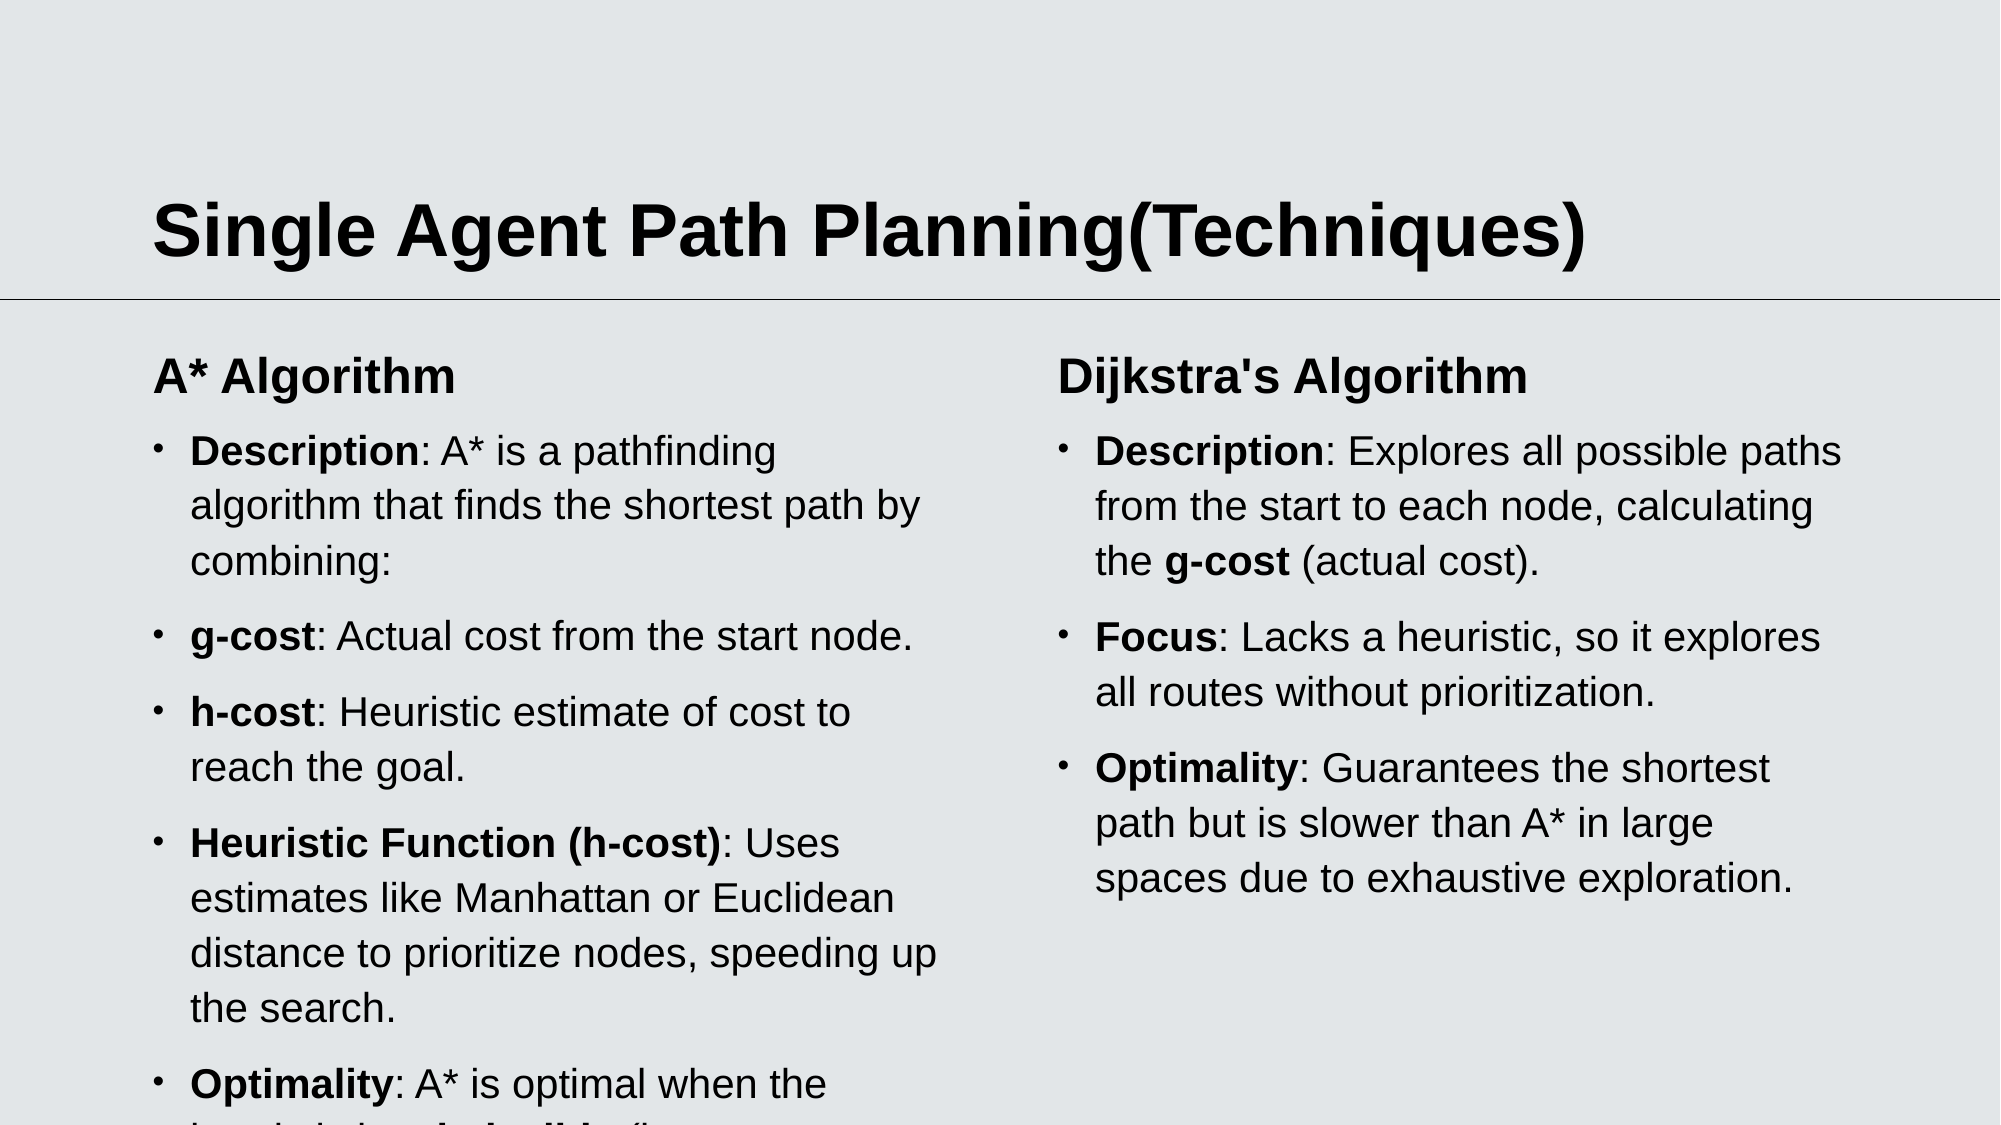

# Single Agent Path Planning(Techniques)
A* Algorithm
Dijkstra's Algorithm
Description: A* is a pathfinding algorithm that finds the shortest path by combining:
g-cost: Actual cost from the start node.
h-cost: Heuristic estimate of cost to reach the goal.
Heuristic Function (h-cost): Uses estimates like Manhattan or Euclidean distance to prioritize nodes, speeding up the search.
Optimality: A* is optimal when the heuristic is admissible (it never overestimates), ensuring the shortest path is found.

Description: Explores all possible paths from the start to each node, calculating the g-cost (actual cost).
Focus: Lacks a heuristic, so it explores all routes without prioritization.
Optimality: Guarantees the shortest path but is slower than A* in large spaces due to exhaustive exploration.